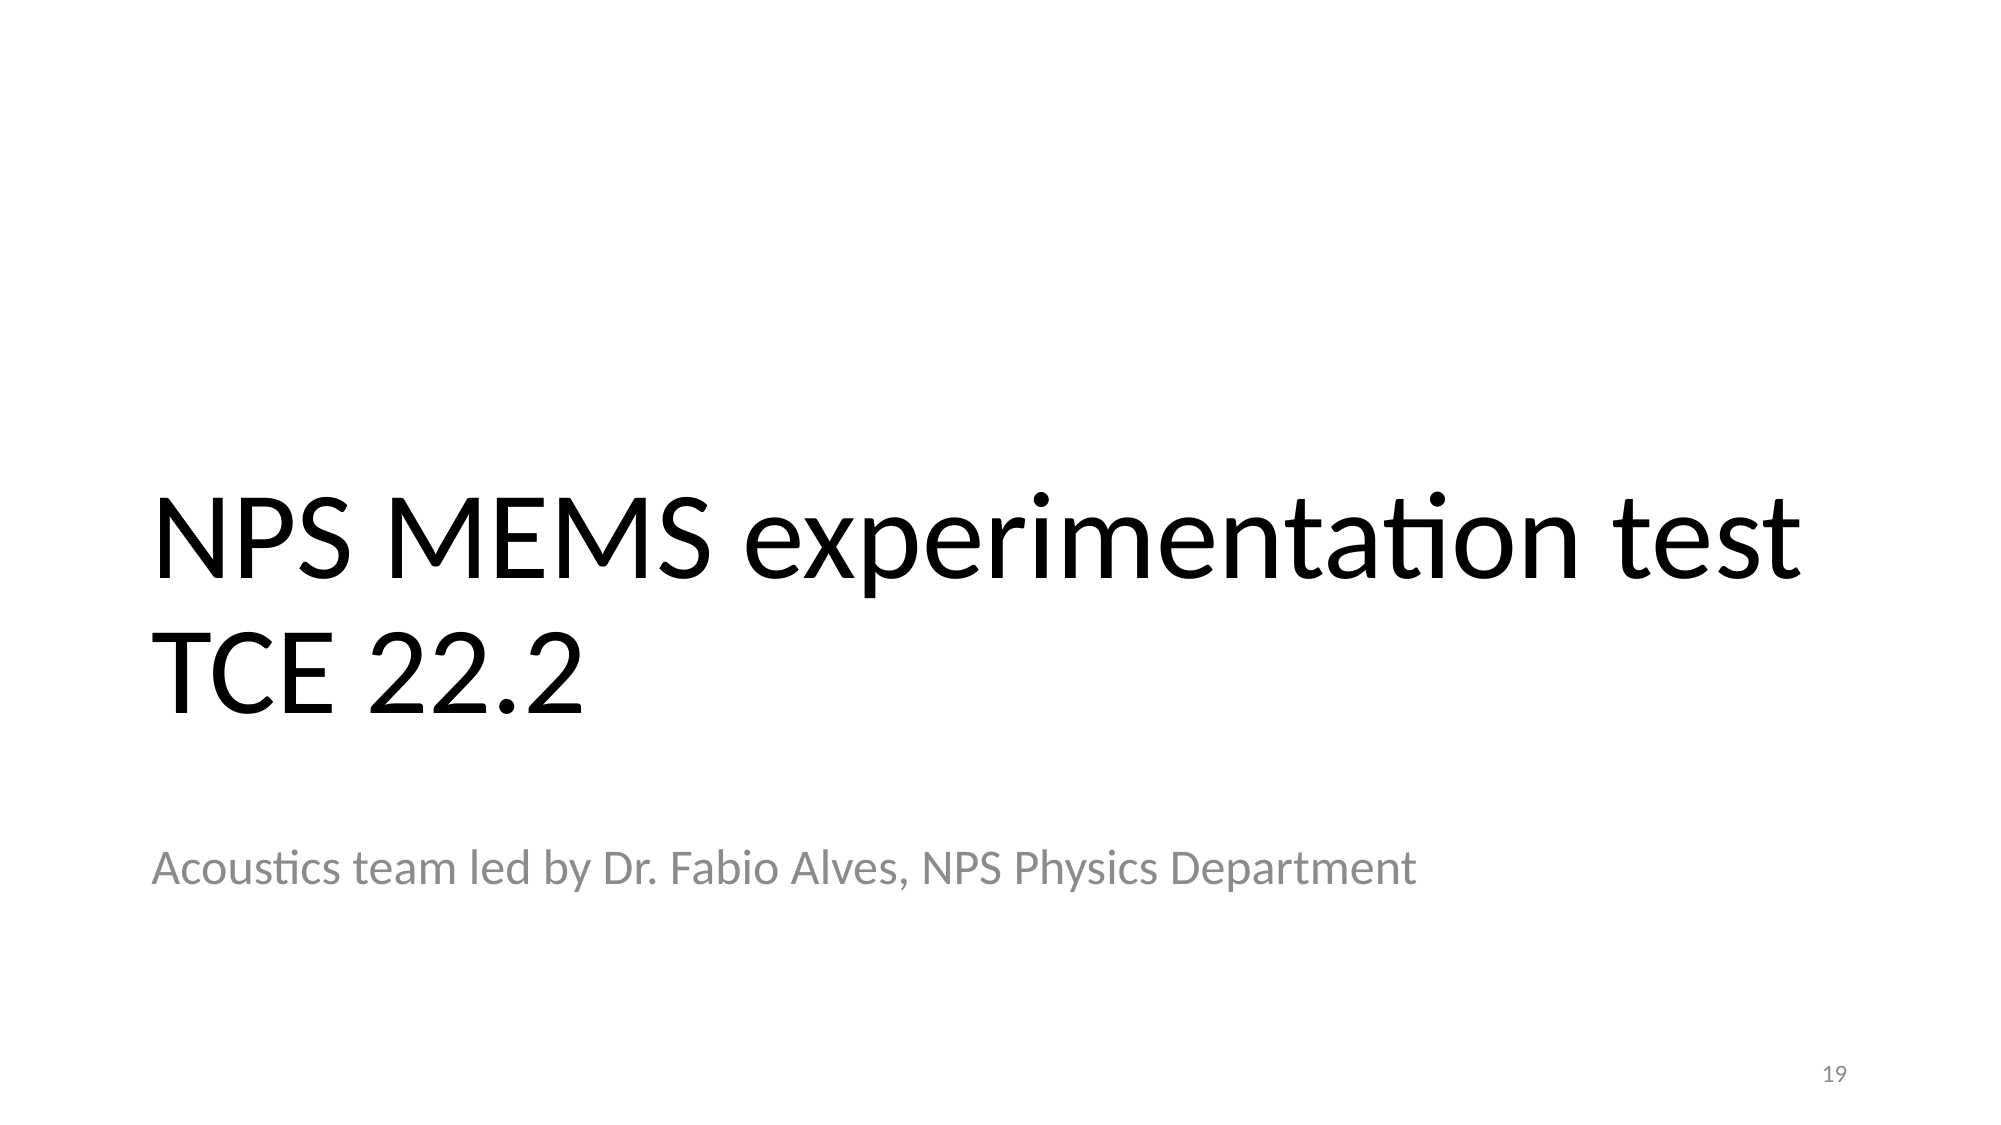

# NPS MEMS experimentation test TCE 22.2

Acoustics team led by Dr. Fabio Alves, NPS Physics Department
19